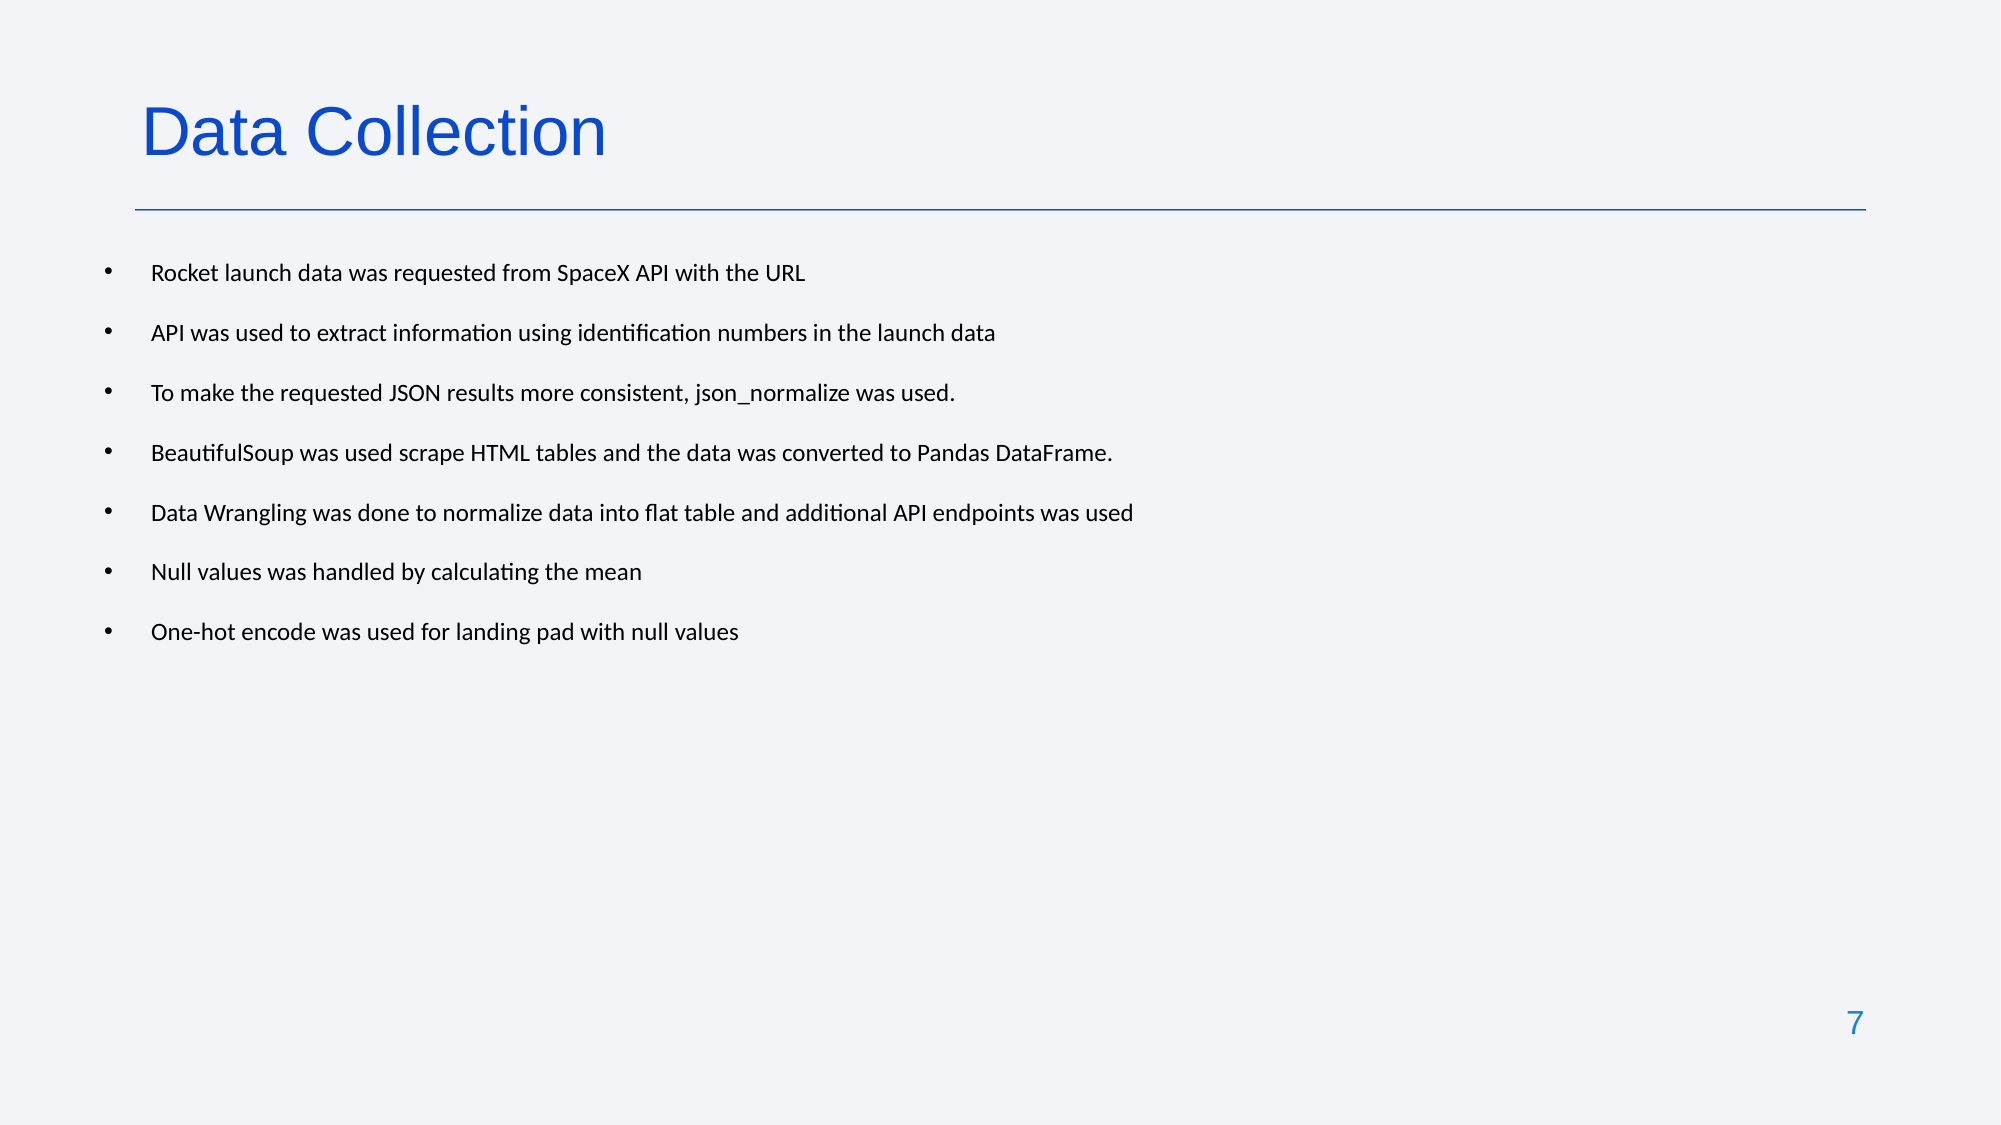

Data Collection
Rocket launch data was requested from SpaceX API with the URL

API was used to extract information using identification numbers in the launch data

To make the requested JSON results more consistent, json_normalize was used.

BeautifulSoup was used scrape HTML tables and the data was converted to Pandas DataFrame.

Data Wrangling was done to normalize data into flat table and additional API endpoints was used

Null values was handled by calculating the mean

One-hot encode was used for landing pad with null values

7